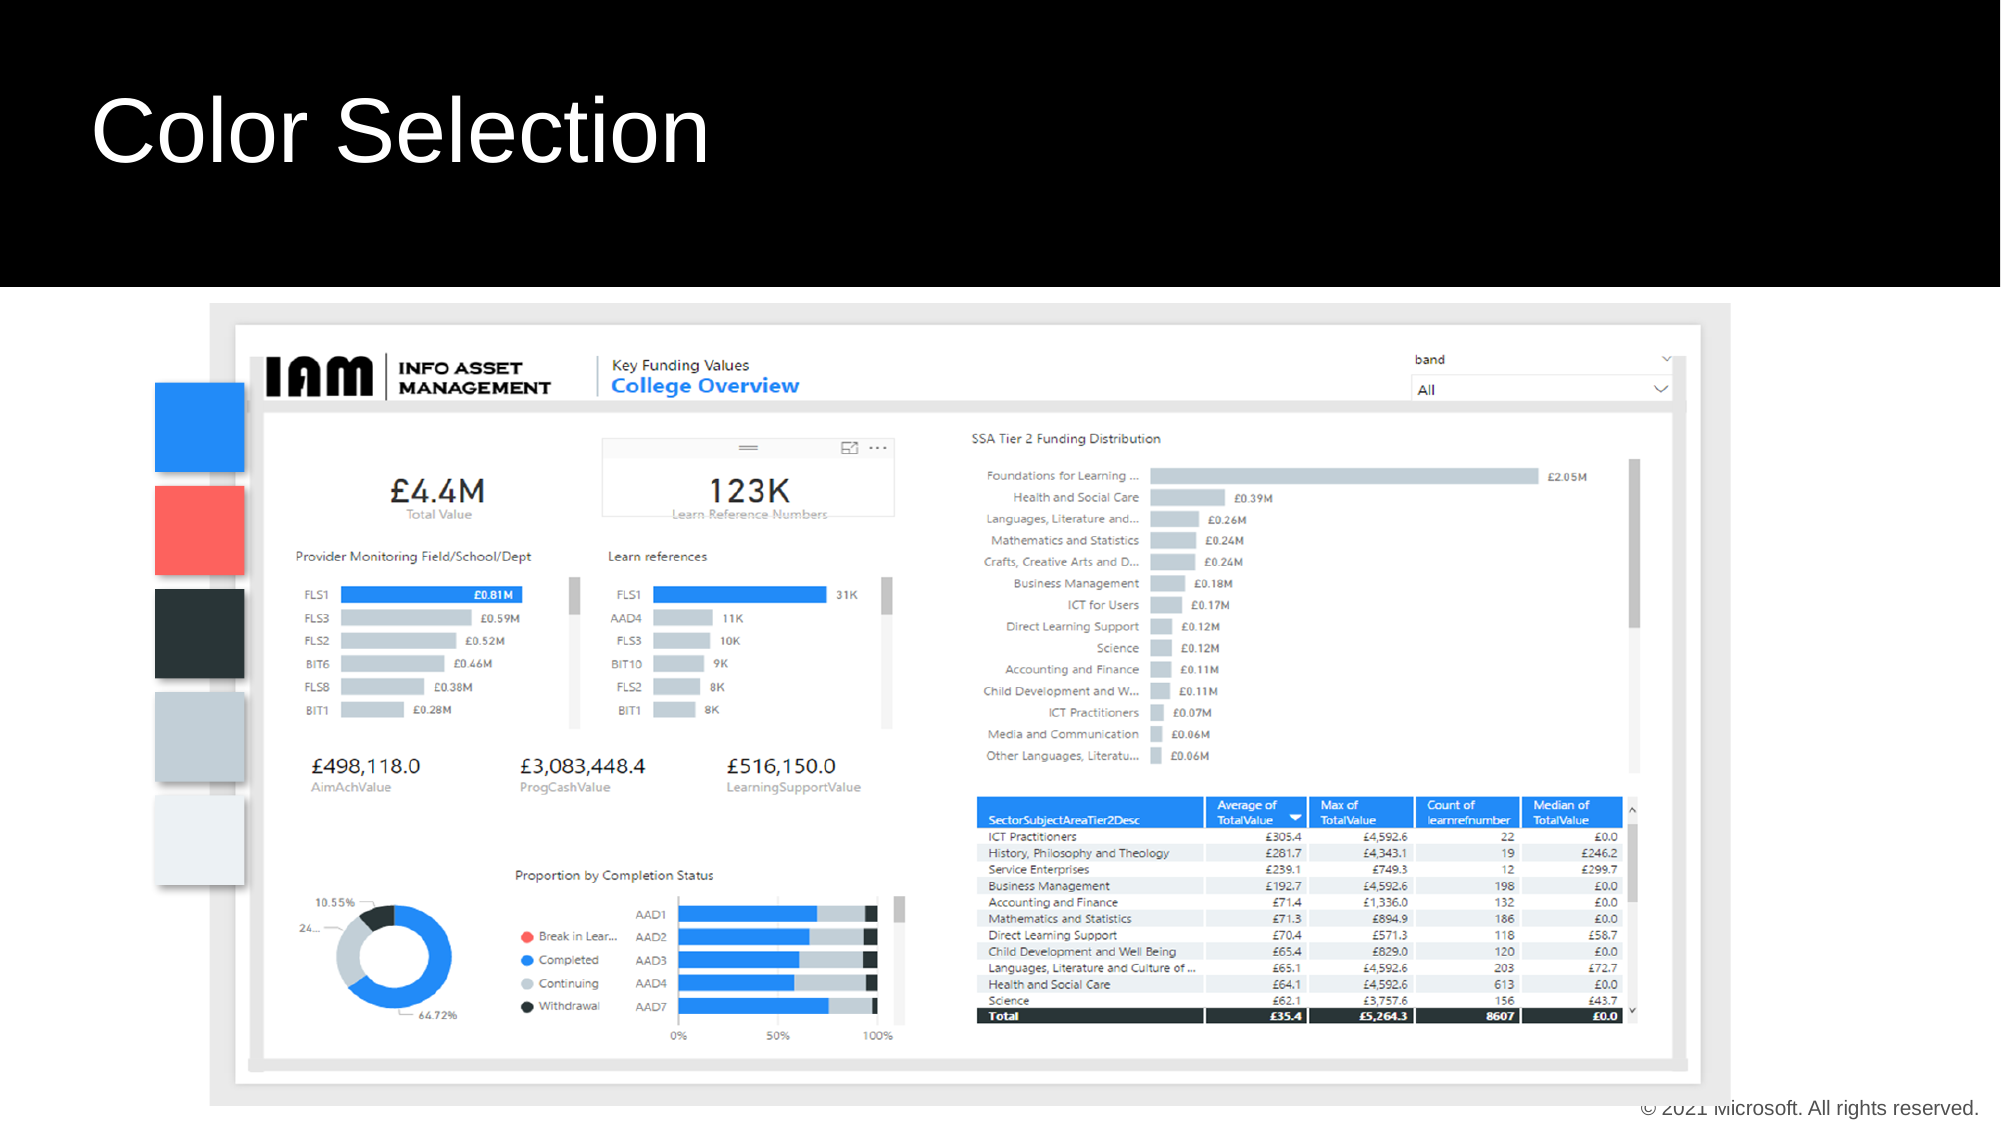

# Color Selection

© 2021 Microsoft. All rights reserved.